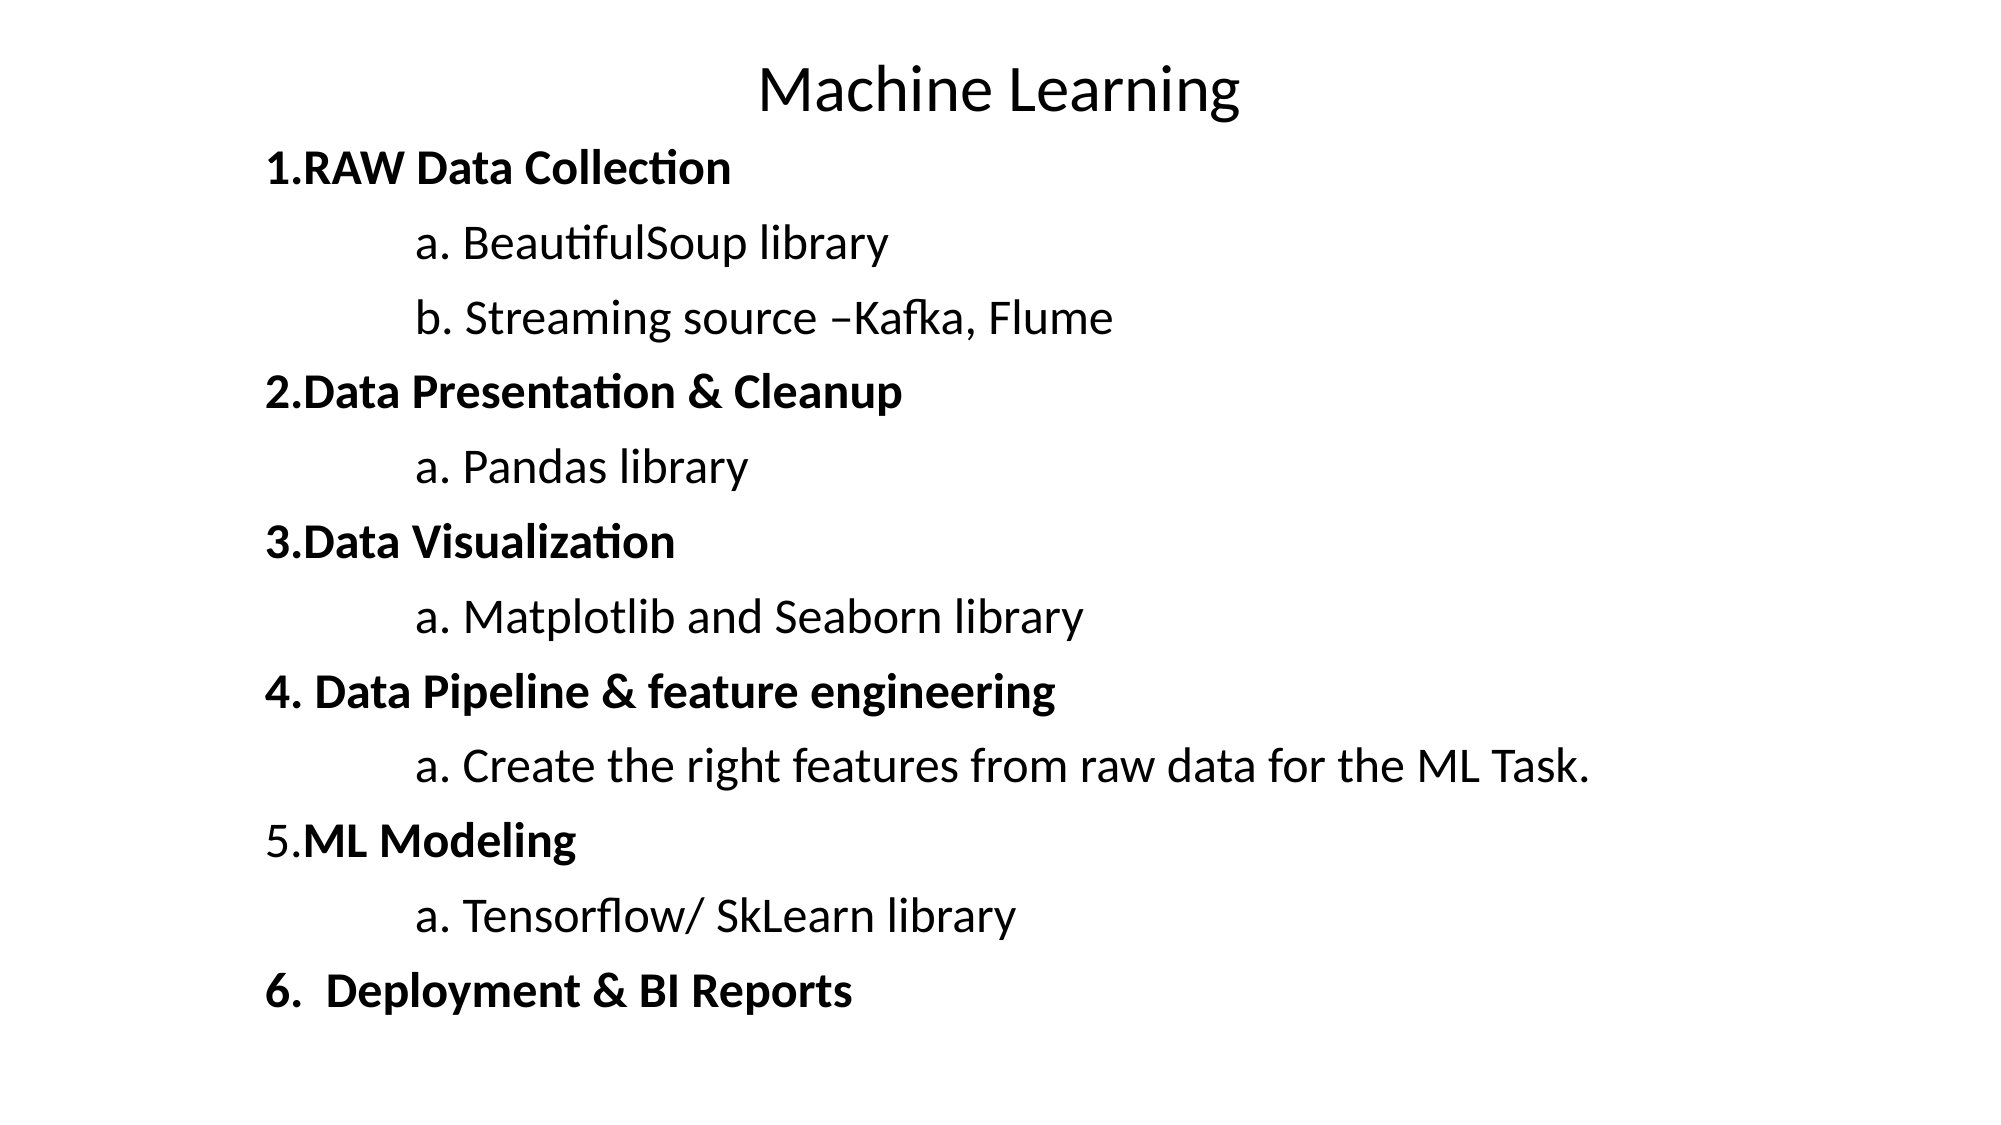

# Machine Learning
1.RAW Data Collection
	a. BeautifulSoup library
	b. Streaming source –Kafka, Flume
2.Data Presentation & Cleanup
	a. Pandas library
3.Data Visualization
	a. Matplotlib and Seaborn library
4. Data Pipeline & feature engineering
	a. Create the right features from raw data for the ML Task.
5.ML Modeling
	a. Tensorflow/ SkLearn library
6.  Deployment & BI Reports